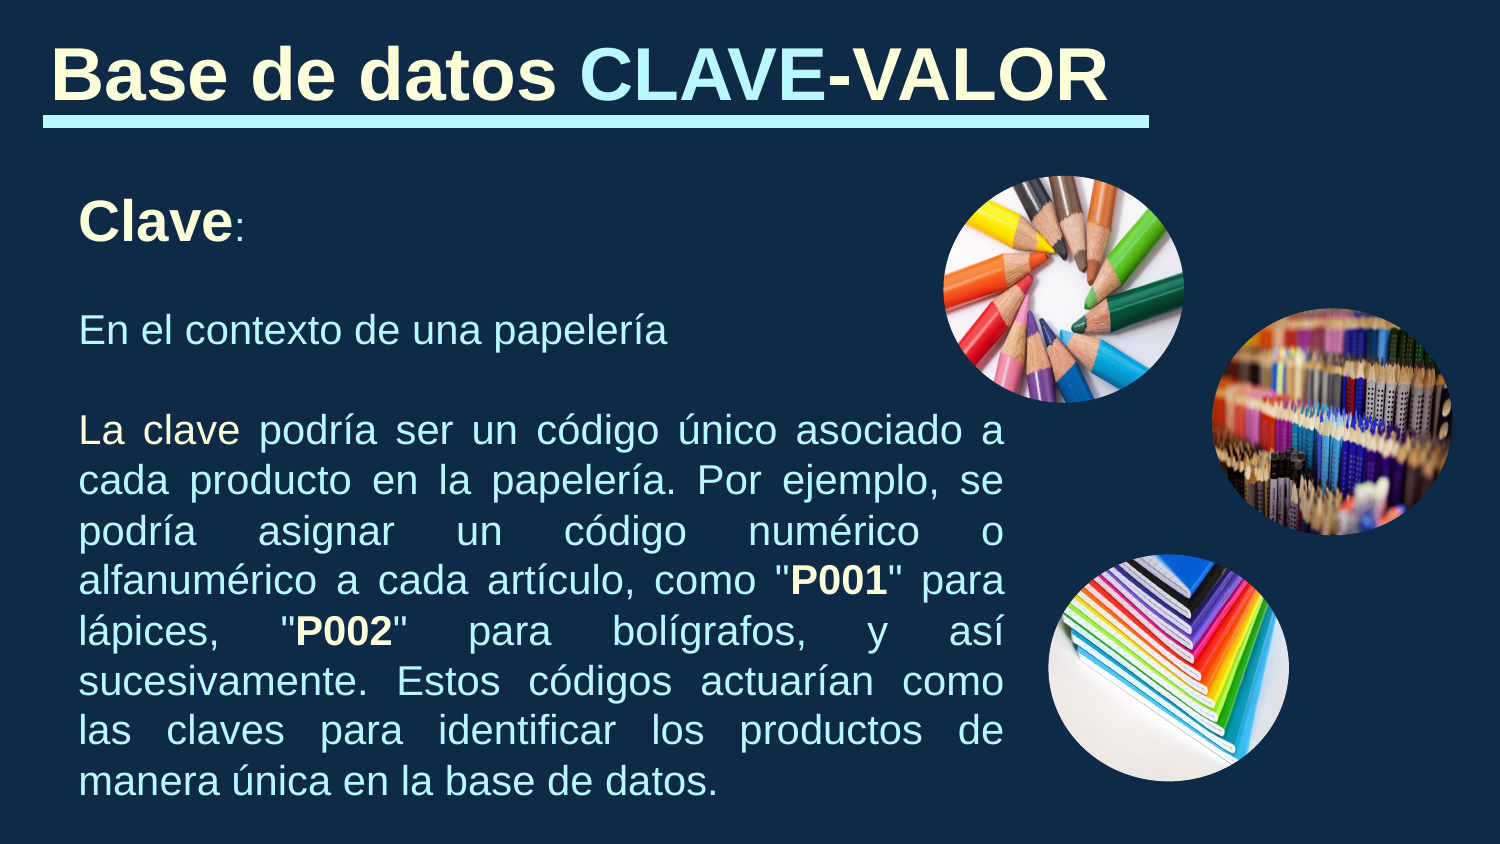

# Base de datos CLAVE-VALOR
Clave:

En el contexto de una papelería

La clave podría ser un código único asociado a cada producto en la papelería. Por ejemplo, se podría asignar un código numérico o alfanumérico a cada artículo, como "P001" para lápices, "P002" para bolígrafos, y así sucesivamente. Estos códigos actuarían como las claves para identificar los productos de manera única en la base de datos.